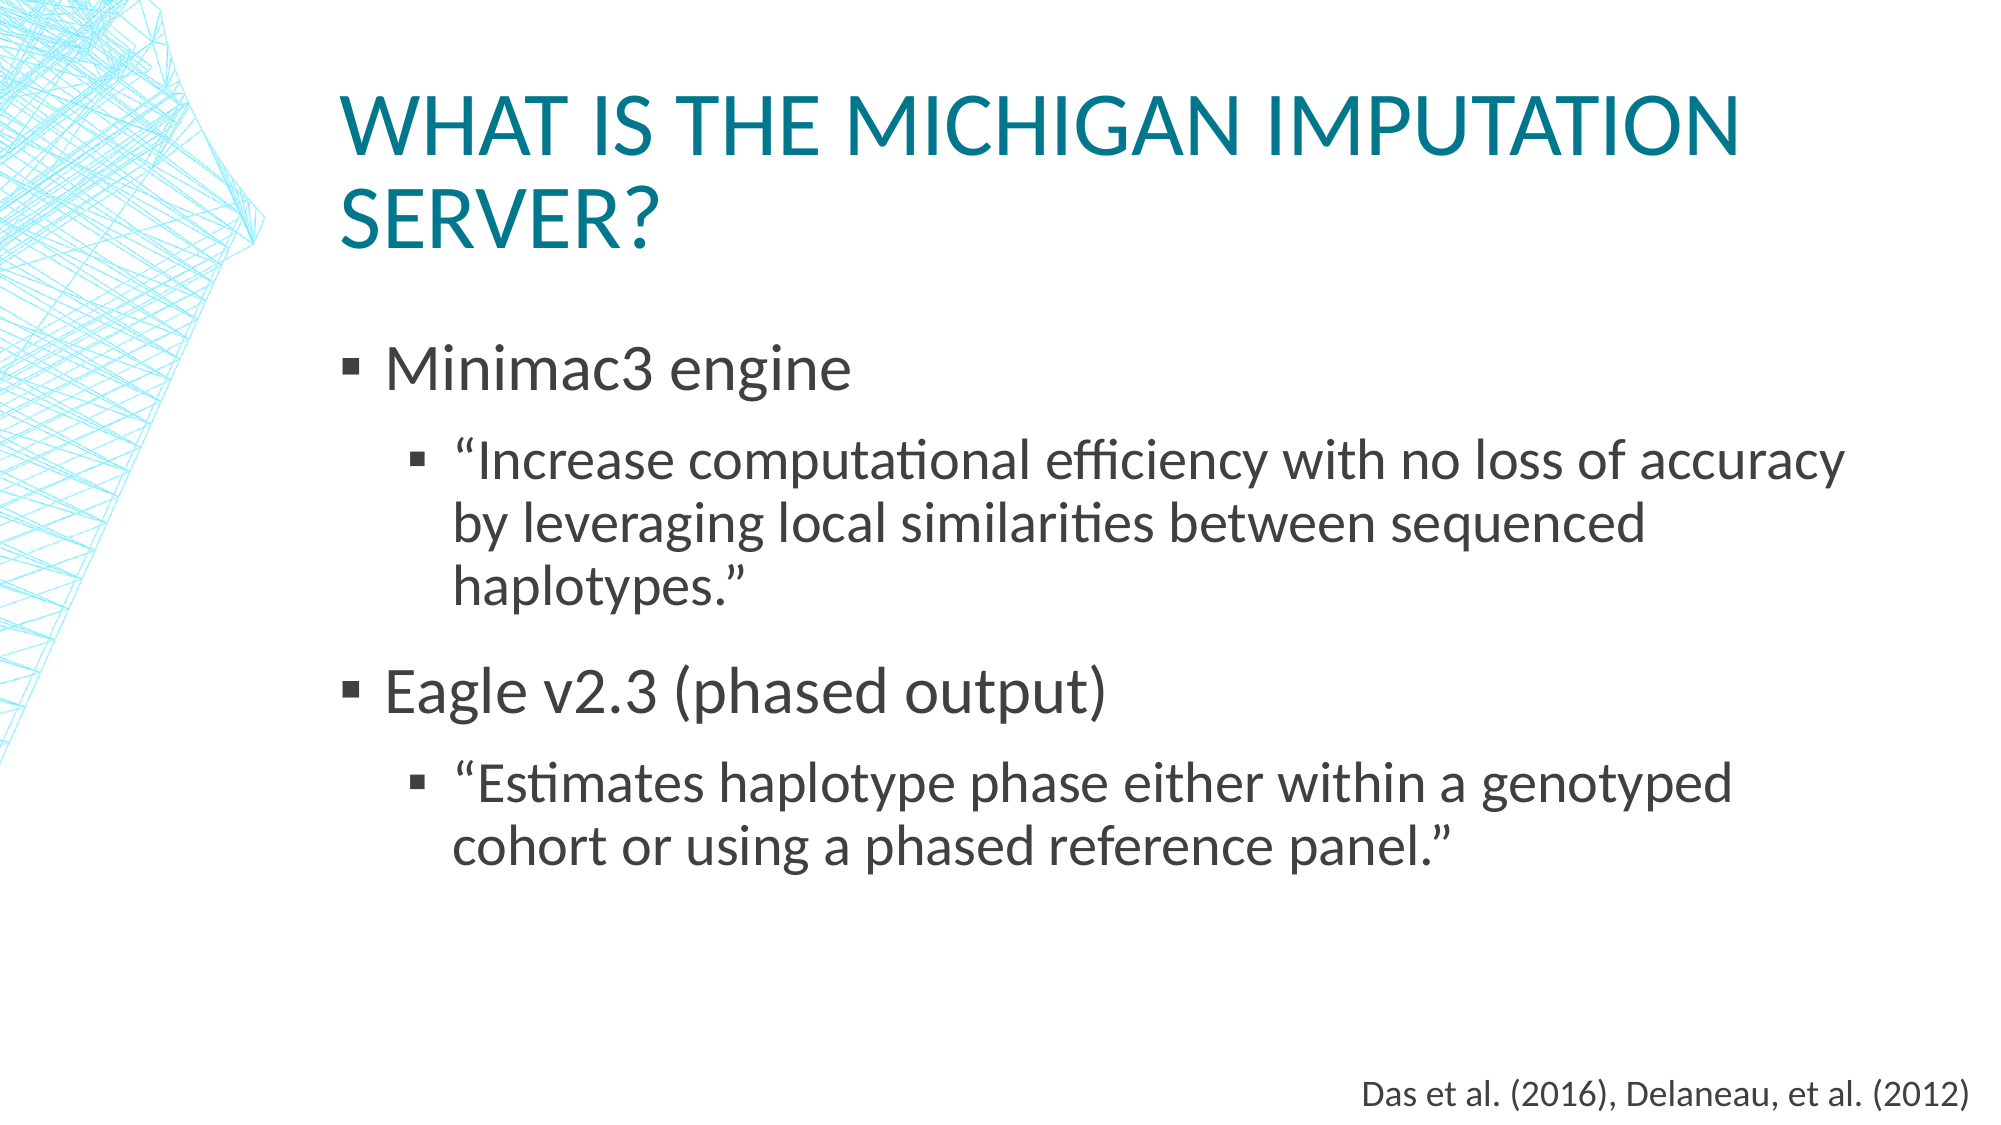

# What is the Michigan Imputation Server?
Minimac3 engine
“Increase computational efficiency with no loss of accuracy by leveraging local similarities between sequenced haplotypes.”
Eagle v2.3 (phased output)
“Estimates haplotype phase either within a genotyped cohort or using a phased reference panel.”
Das et al. (2016), Delaneau, et al. (2012)